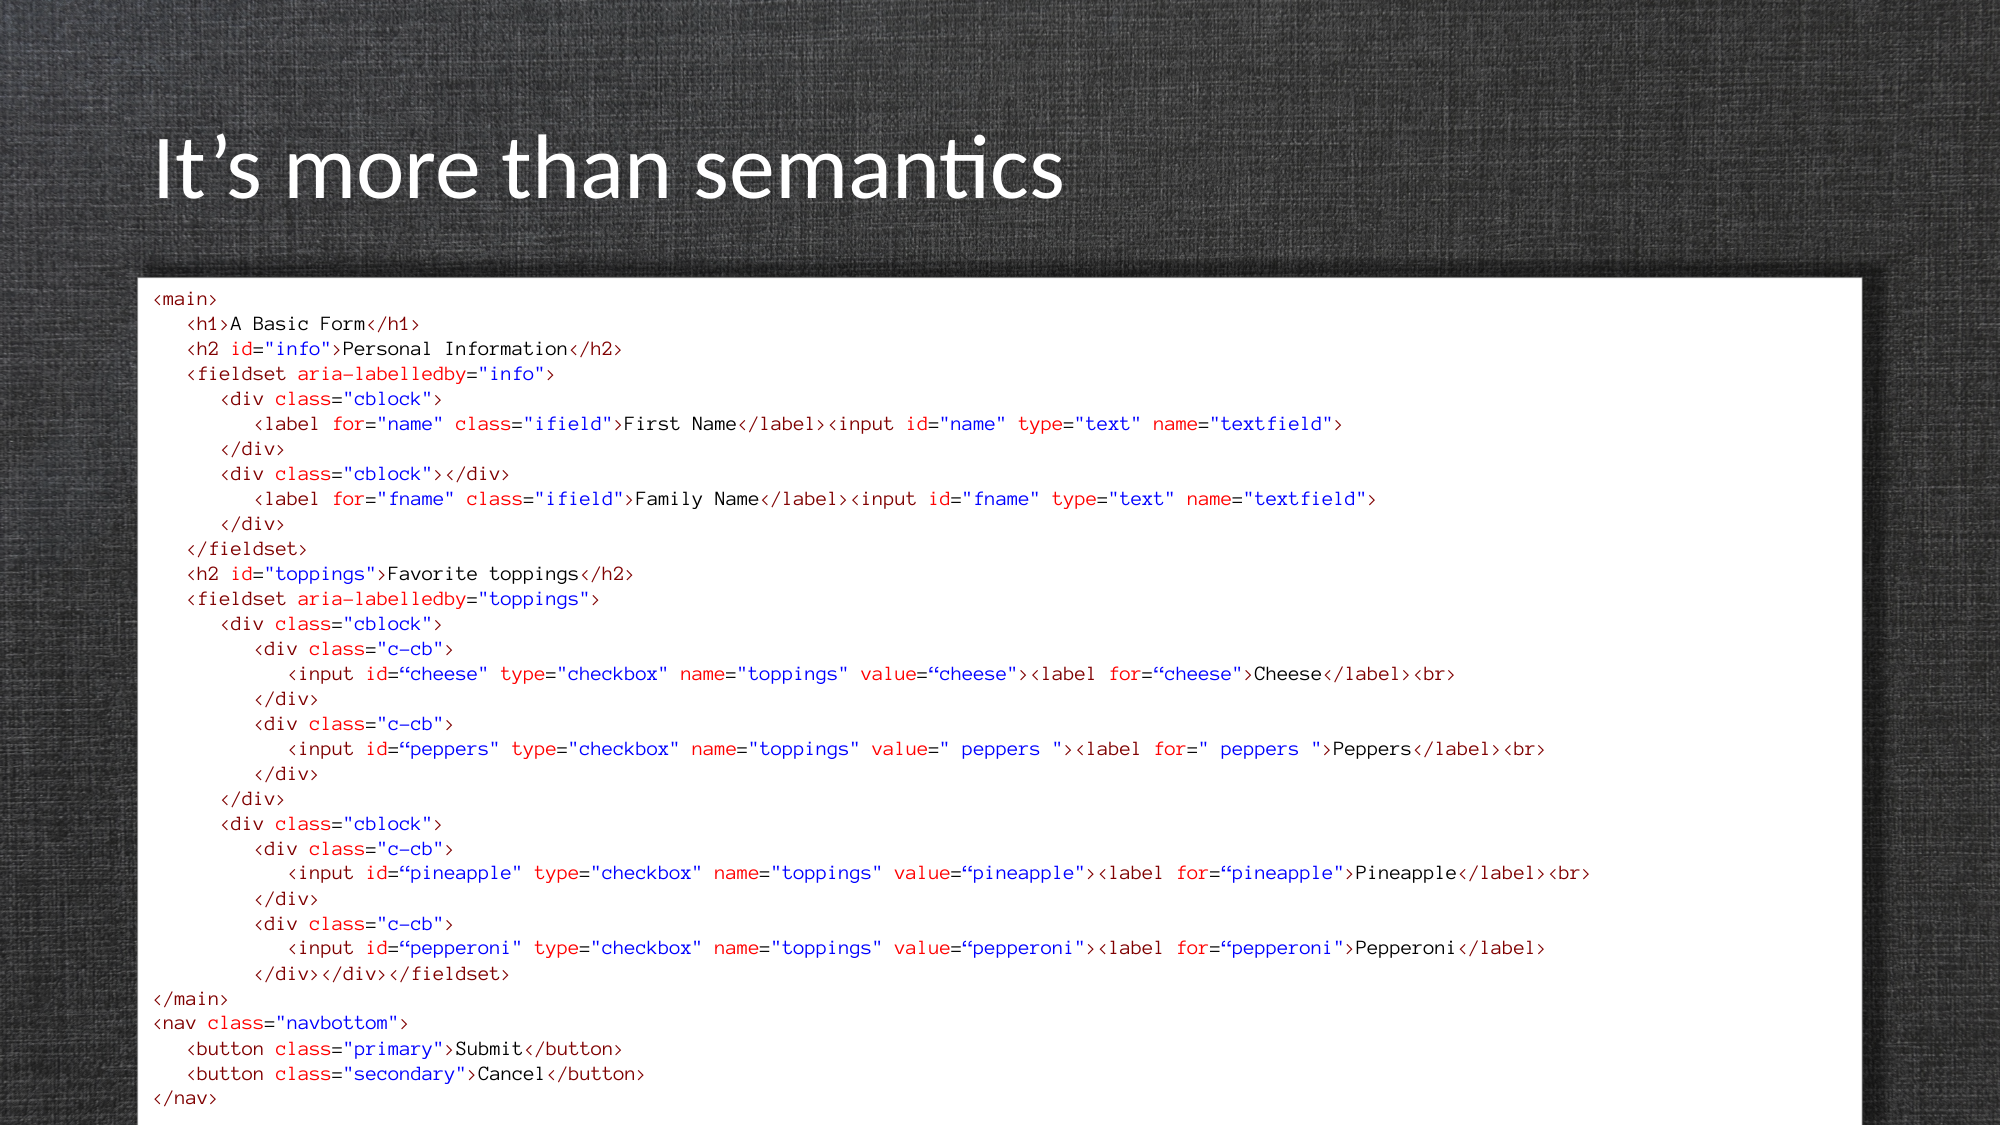

# It’s more than semantics

<main>
   <h1>A Basic Form</h1>
   <h2 id="info">Personal Information</h2>
   <fieldset aria-labelledby="info">
      <div class="cblock">
         <label for="name" class="ifield">First Name</label><input id="name" type="text" name="textfield">
      </div>
      <div class="cblock"></div>
         <label for="fname" class="ifield">Family Name</label><input id="fname" type="text" name="textfield">
      </div>
   </fieldset>
   <h2 id="toppings">Favorite toppings</h2>
   <fieldset aria-labelledby="toppings">
      <div class="cblock">
         <div class="c-cb">
            <input id=“cheese" type="checkbox" name="toppings" value=“cheese"><label for=“cheese">Cheese</label><br>
         </div>
         <div class="c-cb">
            <input id=“peppers" type="checkbox" name="toppings" value=" peppers "><label for=" peppers ">Peppers</label><br>
         </div>
      </div>
      <div class="cblock">
         <div class="c-cb">
            <input id=“pineapple" type="checkbox" name="toppings" value=“pineapple"><label for=“pineapple">Pineapple</label><br>
         </div>
         <div class="c-cb">
            <input id=“pepperoni" type="checkbox" name="toppings" value=“pepperoni"><label for=“pepperoni">Pepperoni</label>
         </div></div></fieldset>
</main>
<nav class="navbottom">
   <button class="primary">Submit</button>
   <button class="secondary">Cancel</button>
</nav>